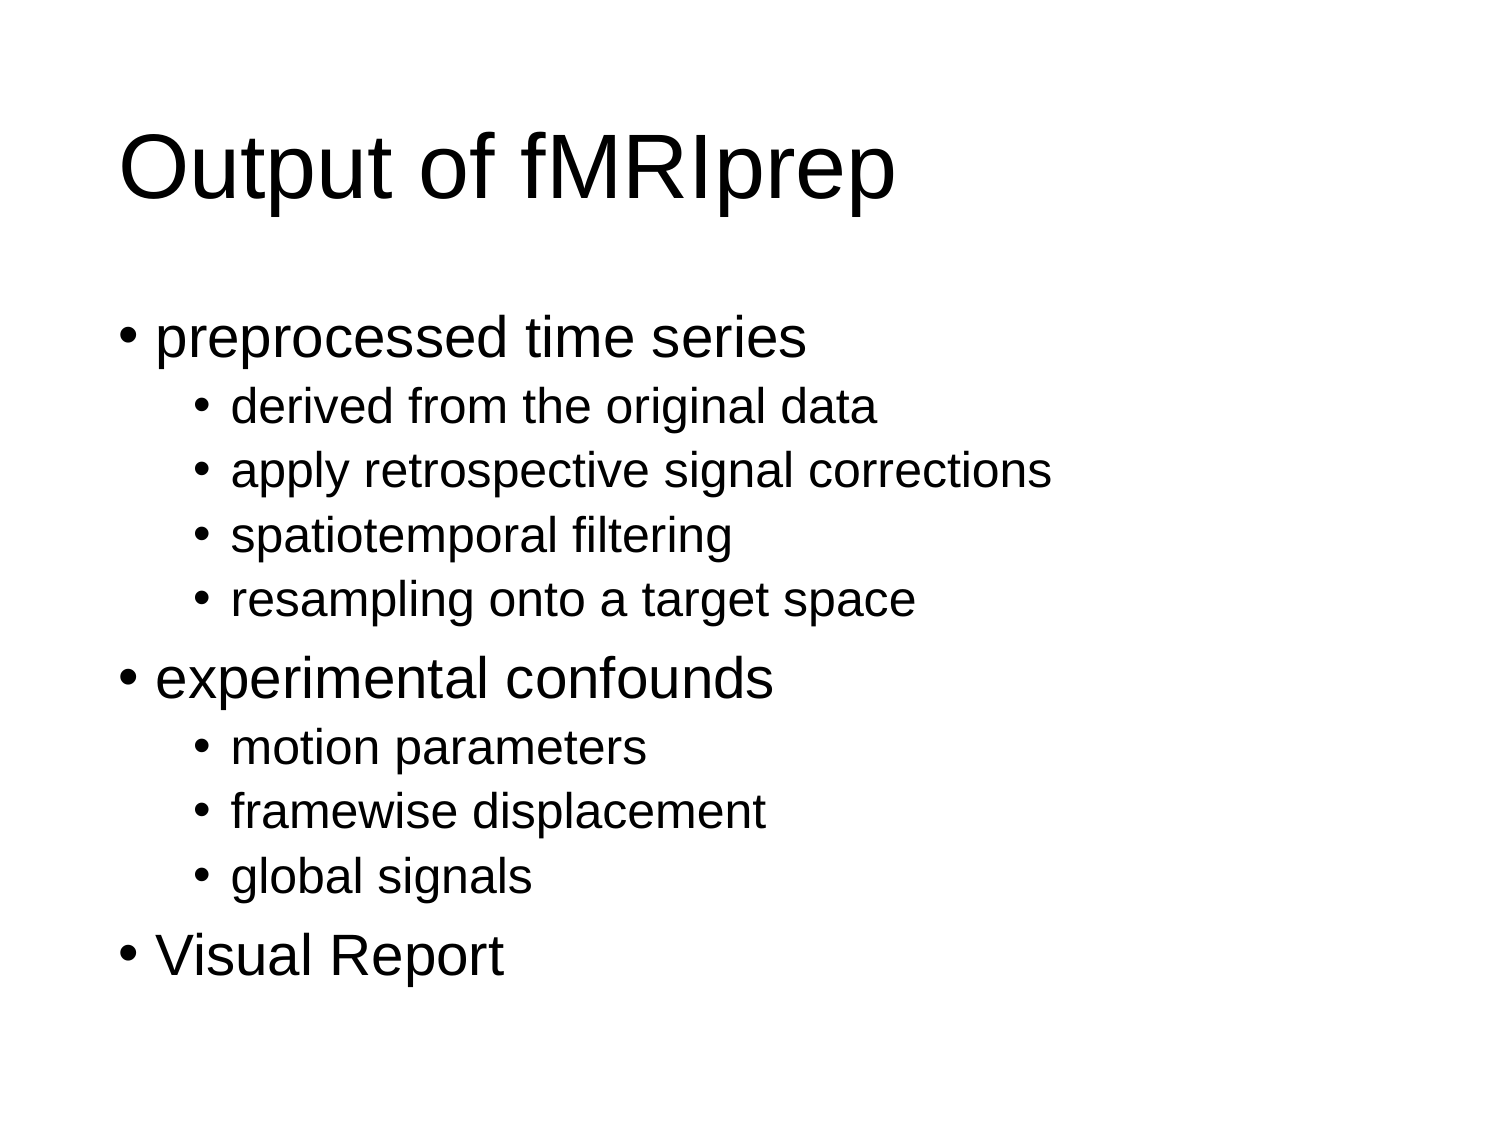

# Output of fMRIprep
preprocessed time series
derived from the original data
apply retrospective signal corrections
spatiotemporal filtering
resampling onto a target space
experimental confounds
motion parameters
framewise displacement
global signals
Visual Report